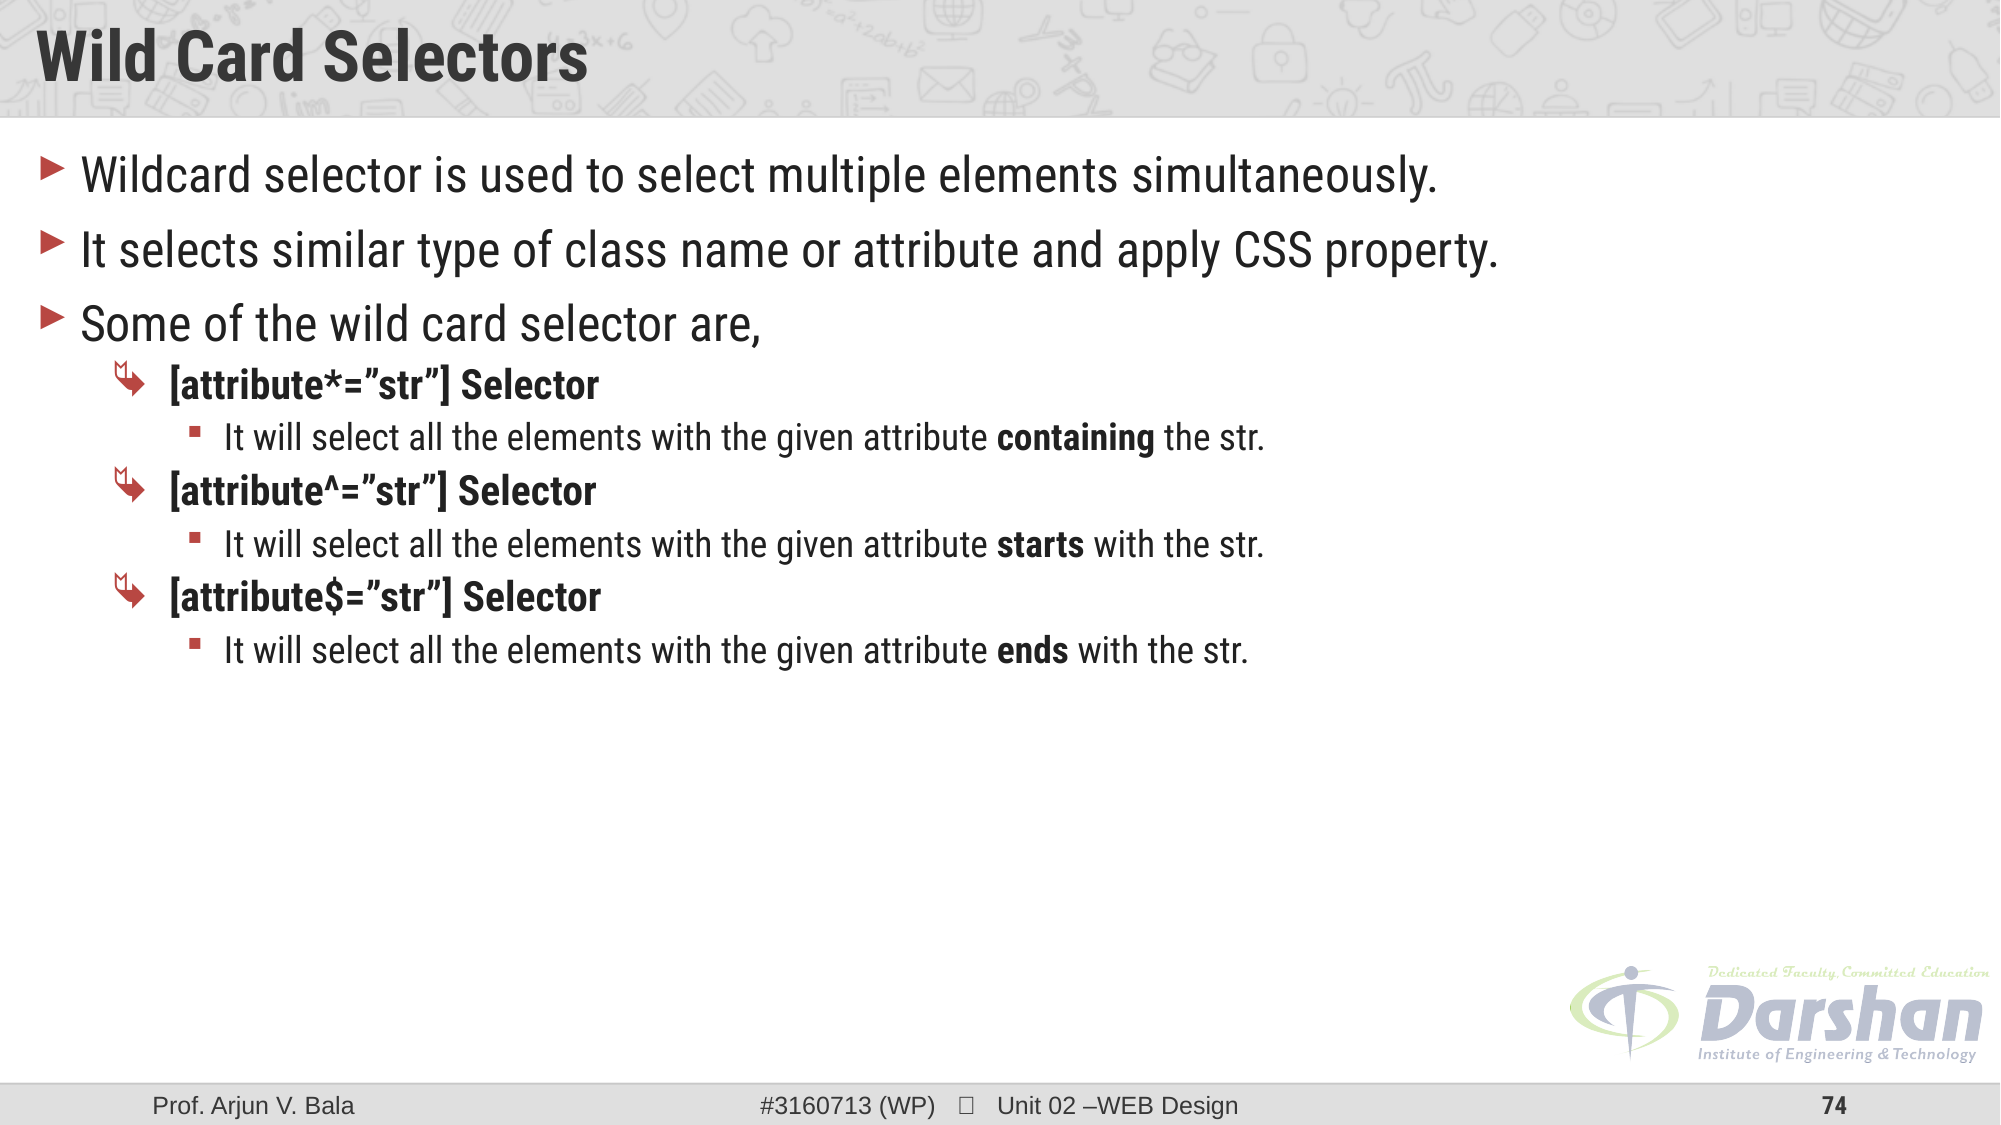

# Wild Card Selectors
Wildcard selector is used to select multiple elements simultaneously.
It selects similar type of class name or attribute and apply CSS property.
Some of the wild card selector are,
[attribute*=”str”] Selector
It will select all the elements with the given attribute containing the str.
[attribute^=”str”] Selector
It will select all the elements with the given attribute starts with the str.
[attribute$=”str”] Selector
It will select all the elements with the given attribute ends with the str.